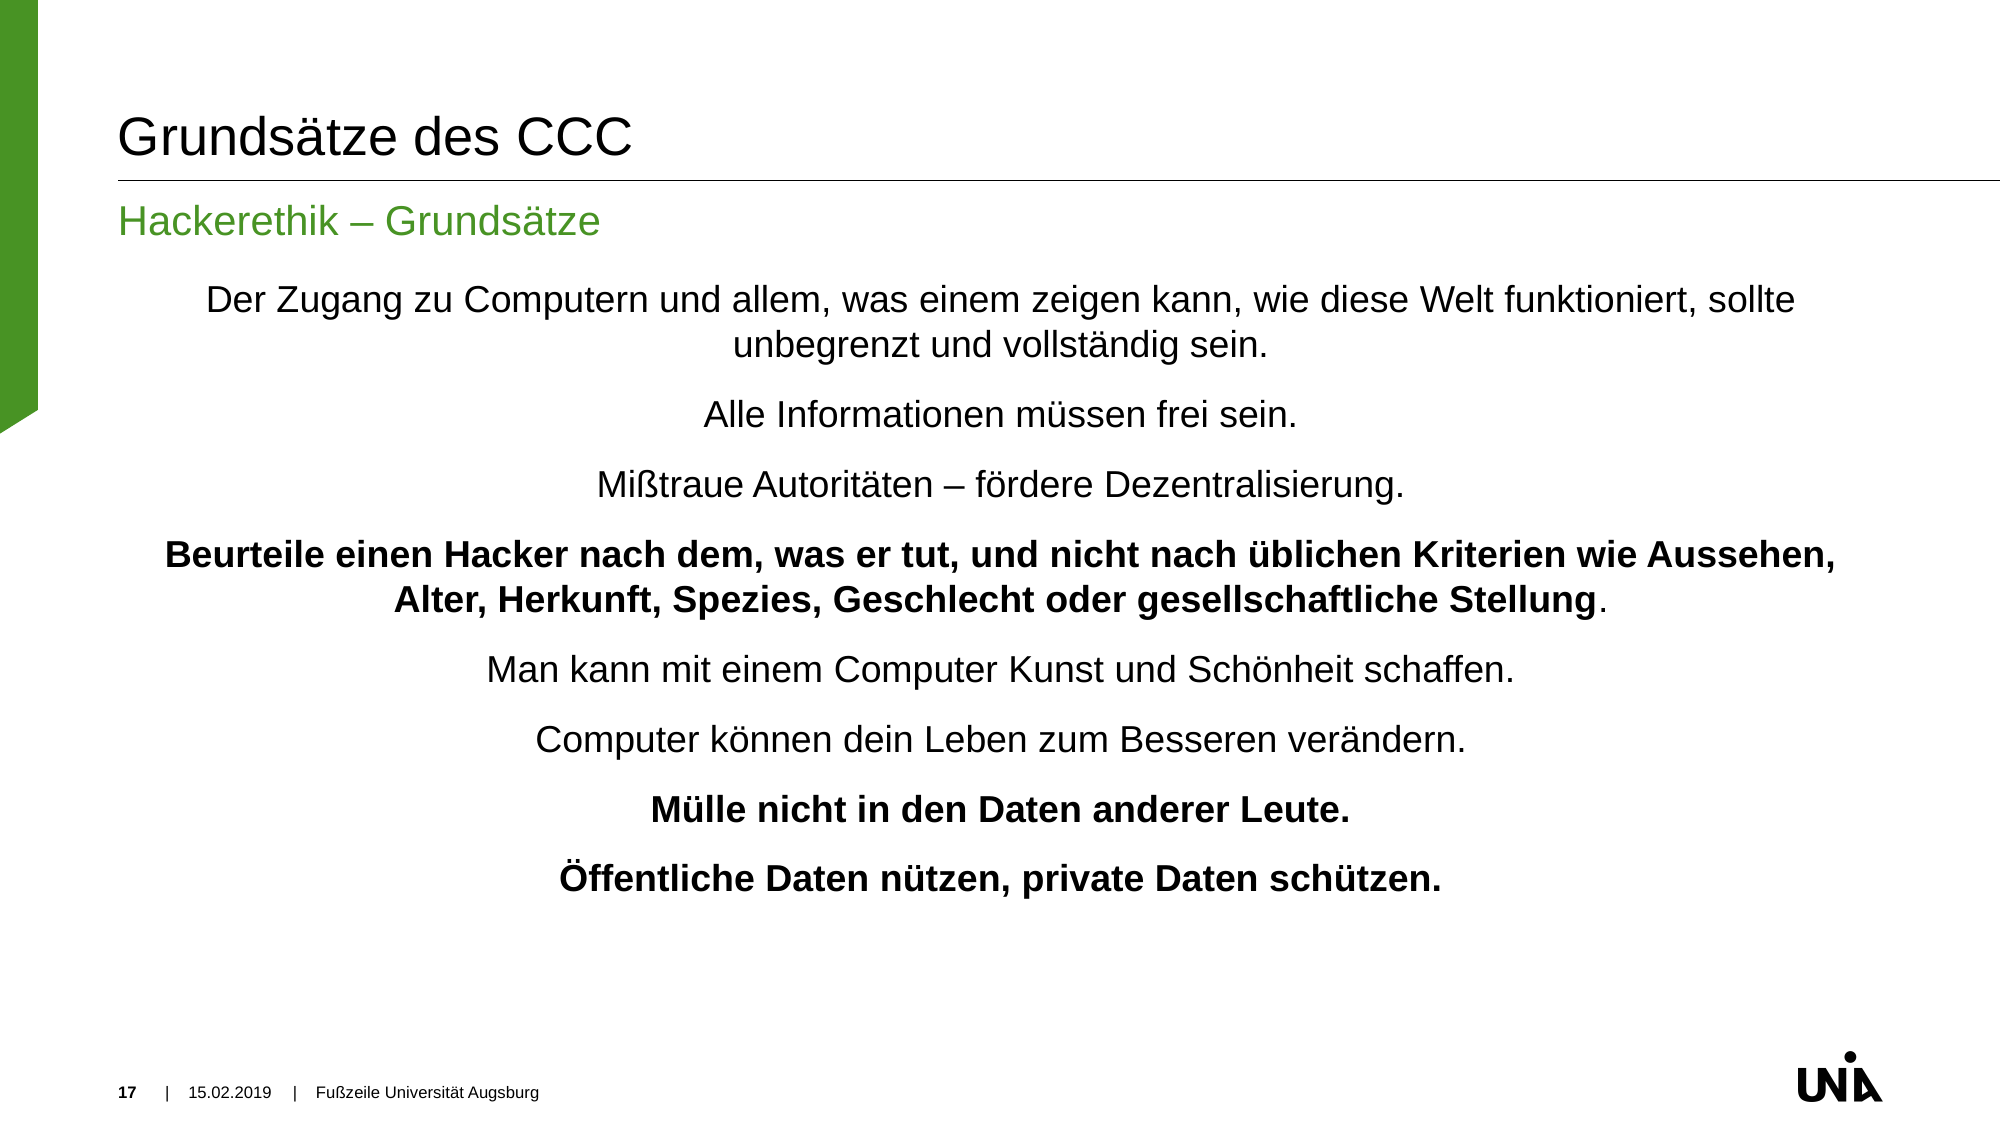

# Grundsätze des CCC
Hackerethik – Grundsätze
Der Zugang zu Computern und allem, was einem zeigen kann, wie diese Welt funktioniert, sollte unbegrenzt und vollständig sein.
Alle Informationen müssen frei sein.
Mißtraue Autoritäten – fördere Dezentralisierung.
Beurteile einen Hacker nach dem, was er tut, und nicht nach üblichen Kriterien wie Aussehen, Alter, Herkunft, Spezies, Geschlecht oder gesellschaftliche Stellung.
Man kann mit einem Computer Kunst und Schönheit schaffen.
Computer können dein Leben zum Besseren verändern.
Mülle nicht in den Daten anderer Leute.
Öffentliche Daten nützen, private Daten schützen.
17
|    15.02.2019
|    Fußzeile Universität Augsburg